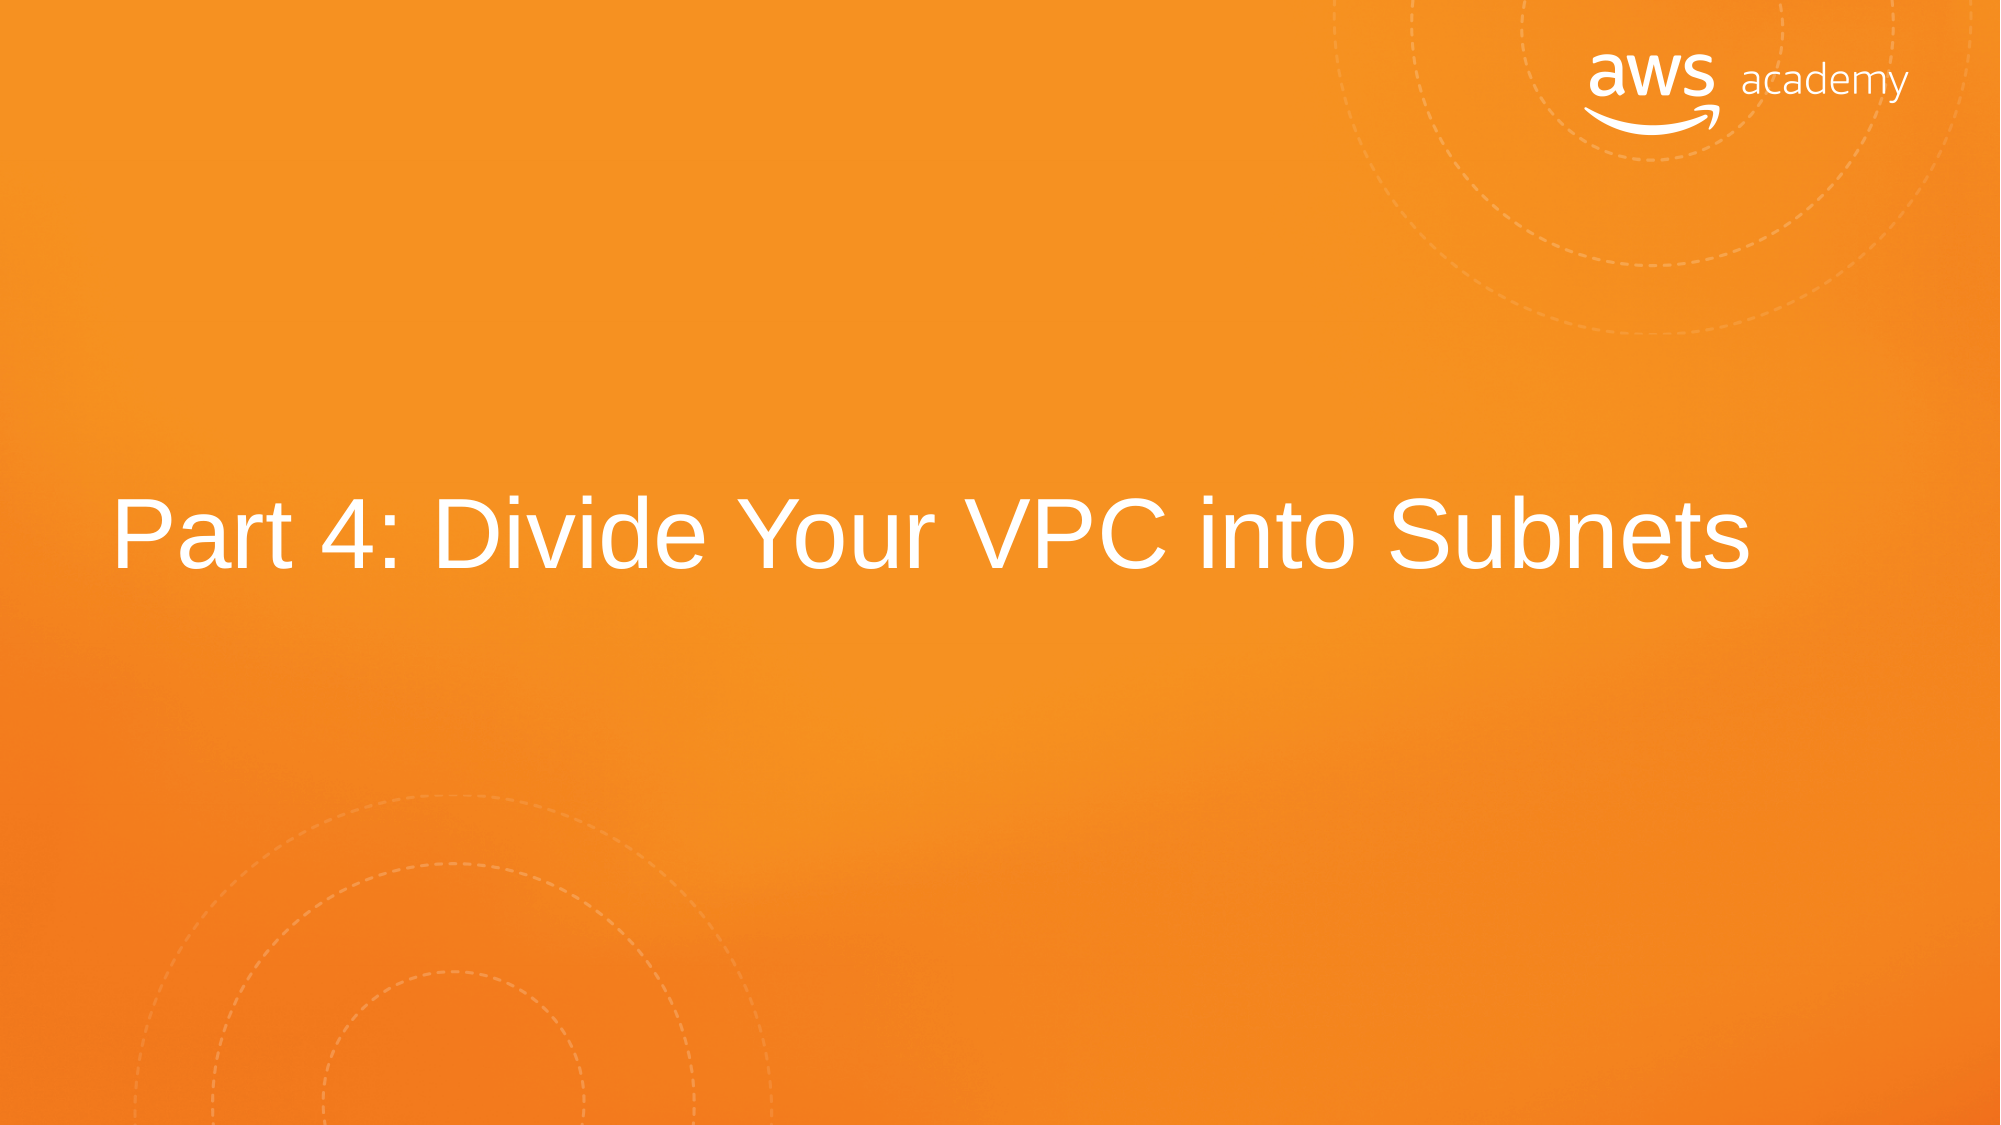

# Part 4: Divide Your VPC into Subnets